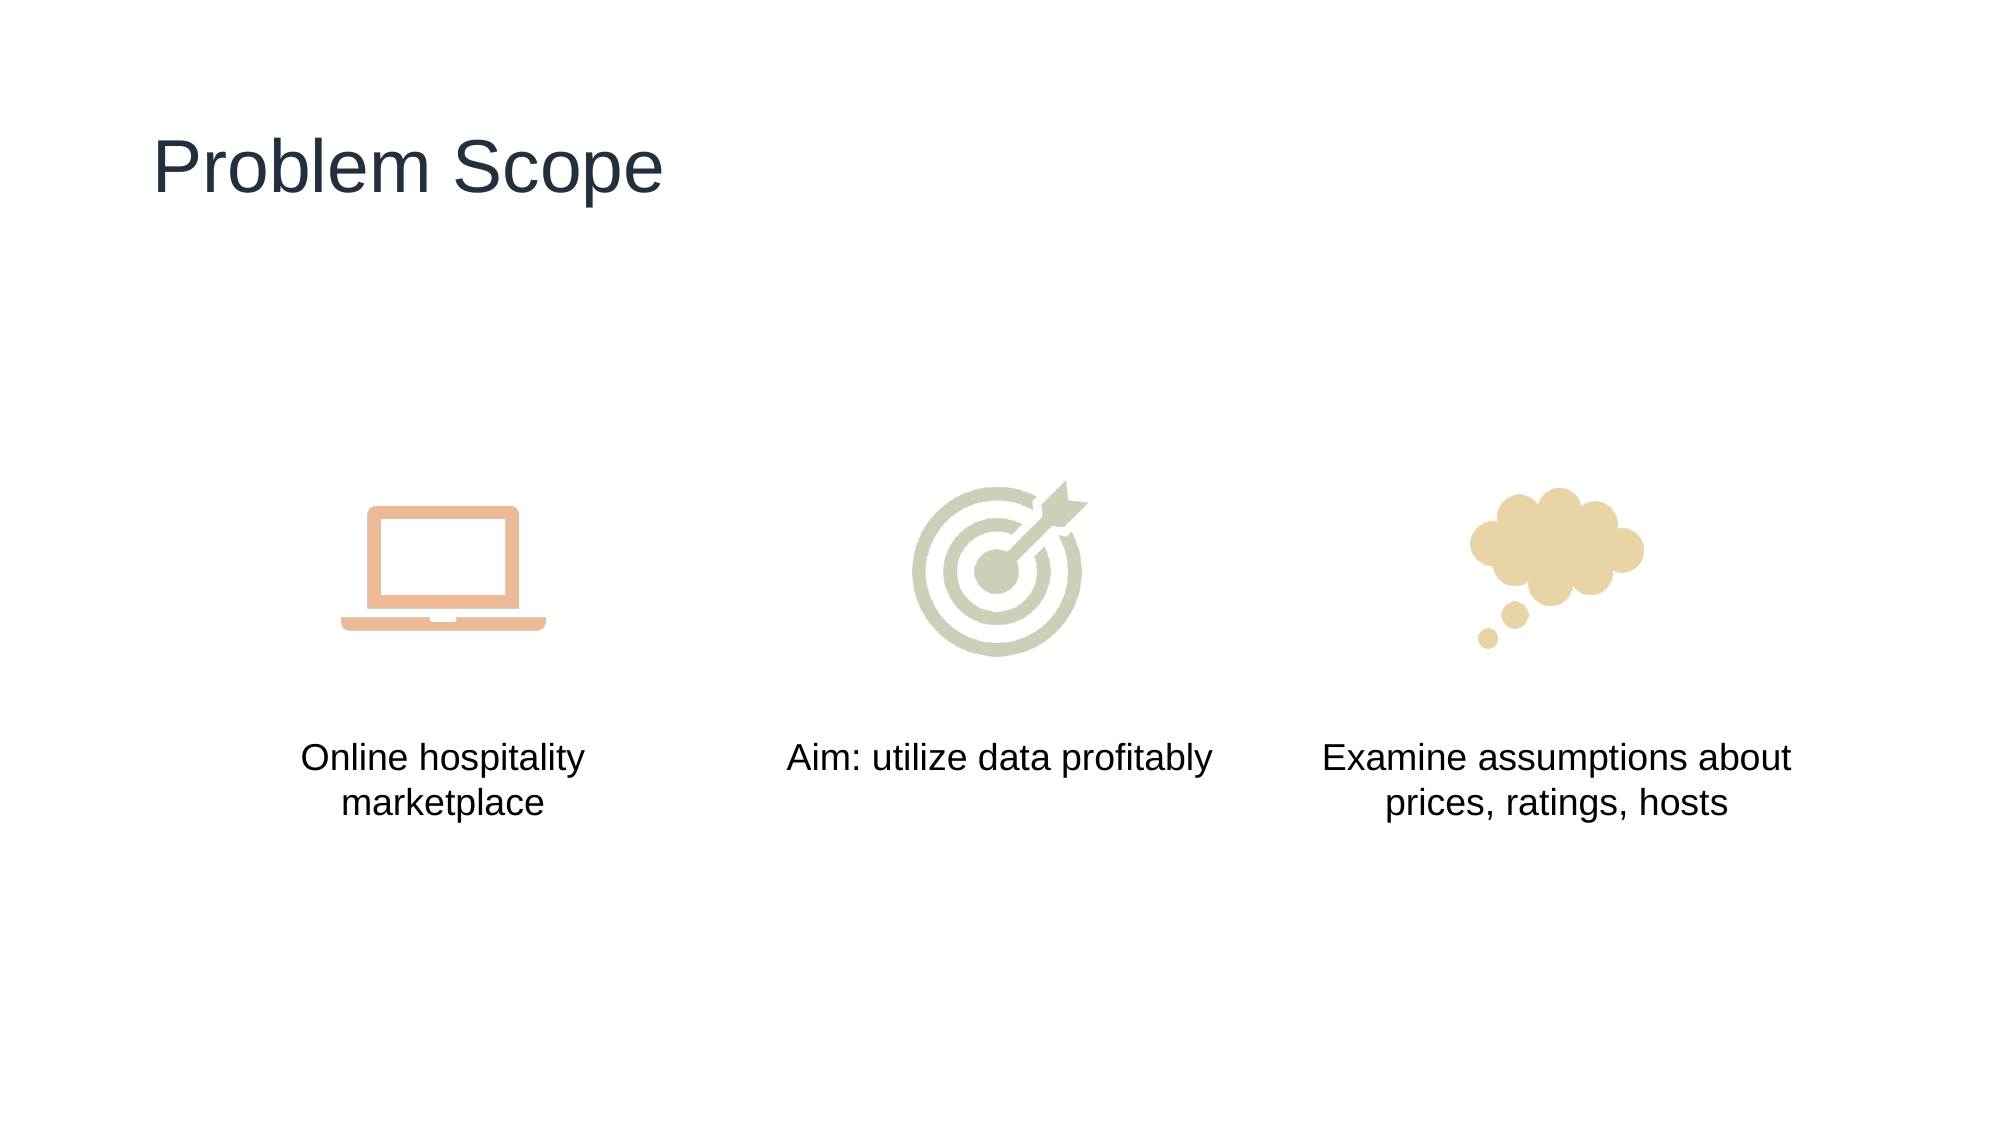

# Problem Scope
Online hospitality marketplace
Aim: utilize data profitably
Examine assumptions about prices, ratings, hosts